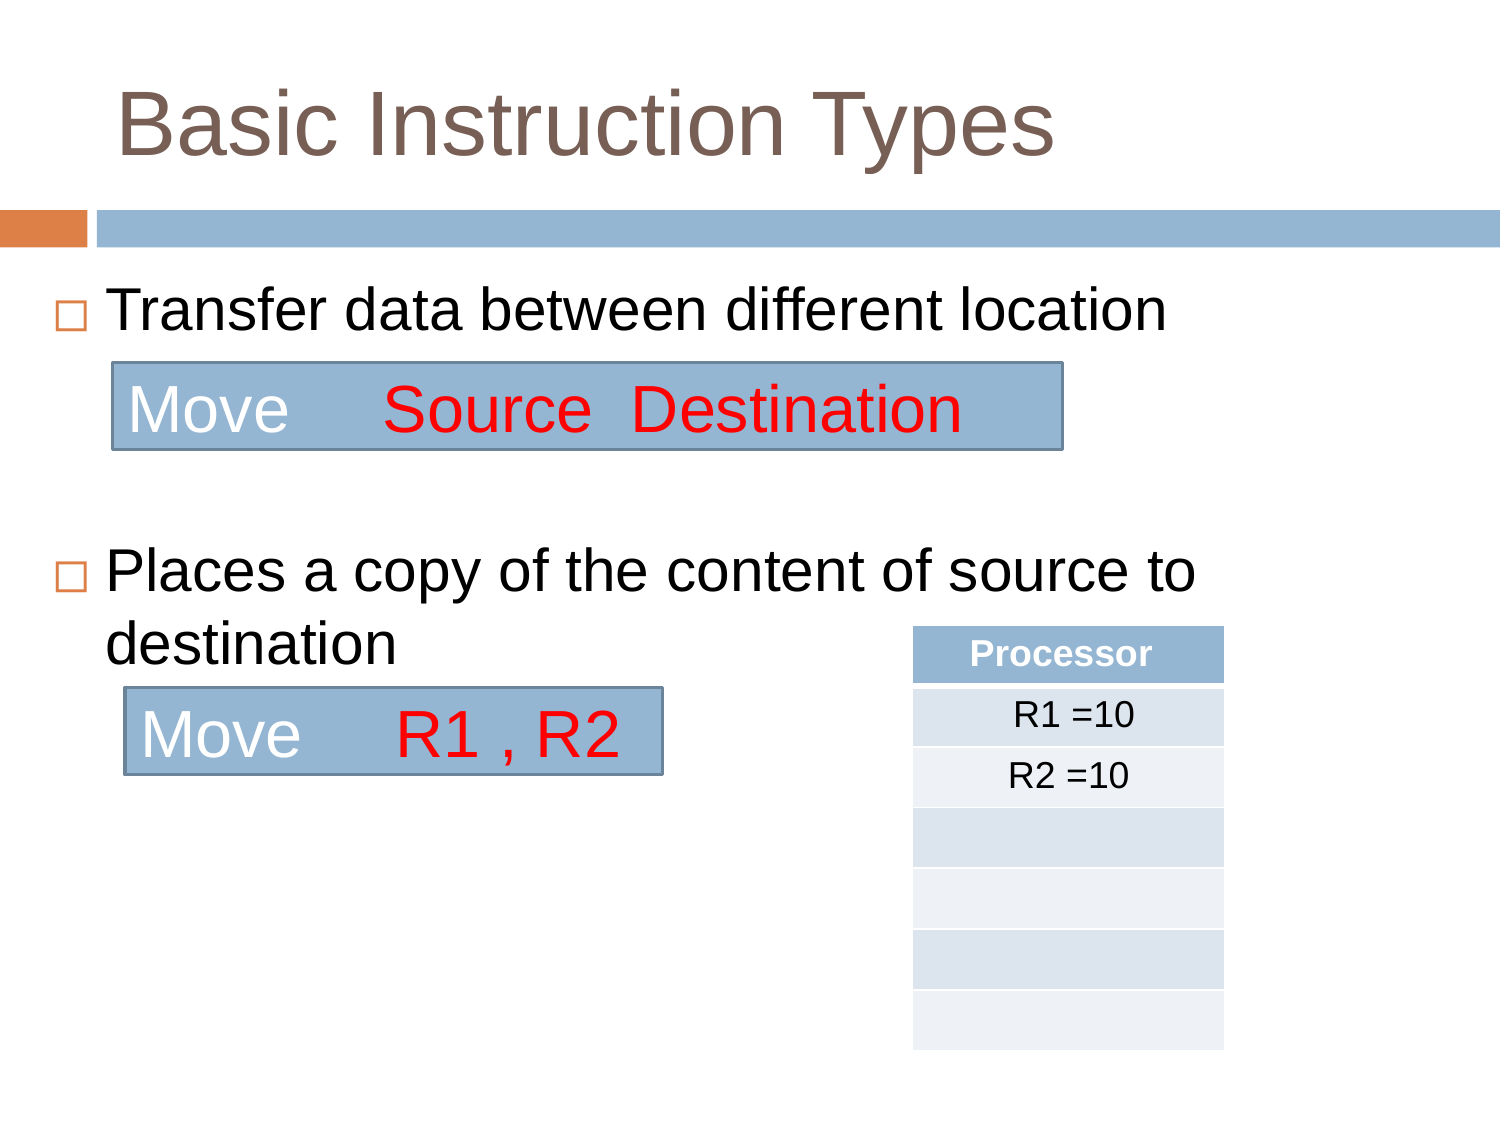

# Basic Instruction Types
Transfer data between different location

Places a copy of the content of source to destination

Move     Source  Destination
| Processor |
| --- |
| R1 =10 |
| R2 =10 |
|  |
|  |
|  |
|  |
Move     R1 , R2